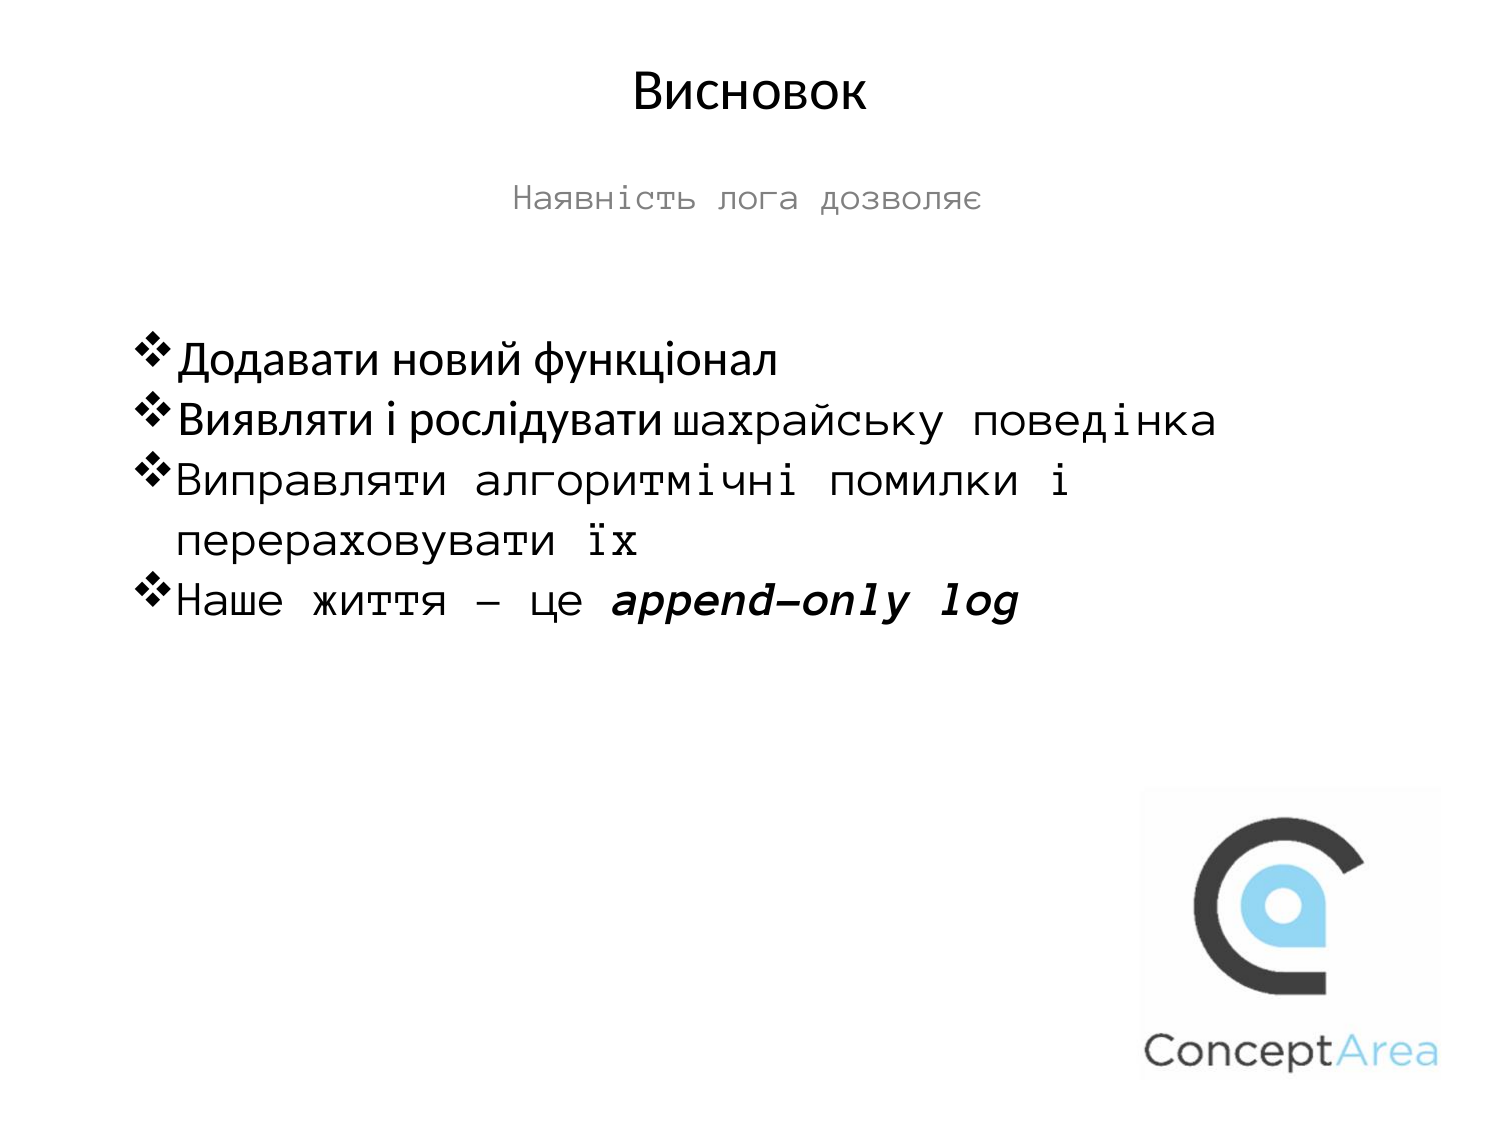

Висновок
Наявність лога дозволяє
Додавати новий функціонал
Виявляти і рослідувати шахрайську поведінка
Виправляти алгоритмічні помилки і перераховувати їх
Наше життя - це append-only log